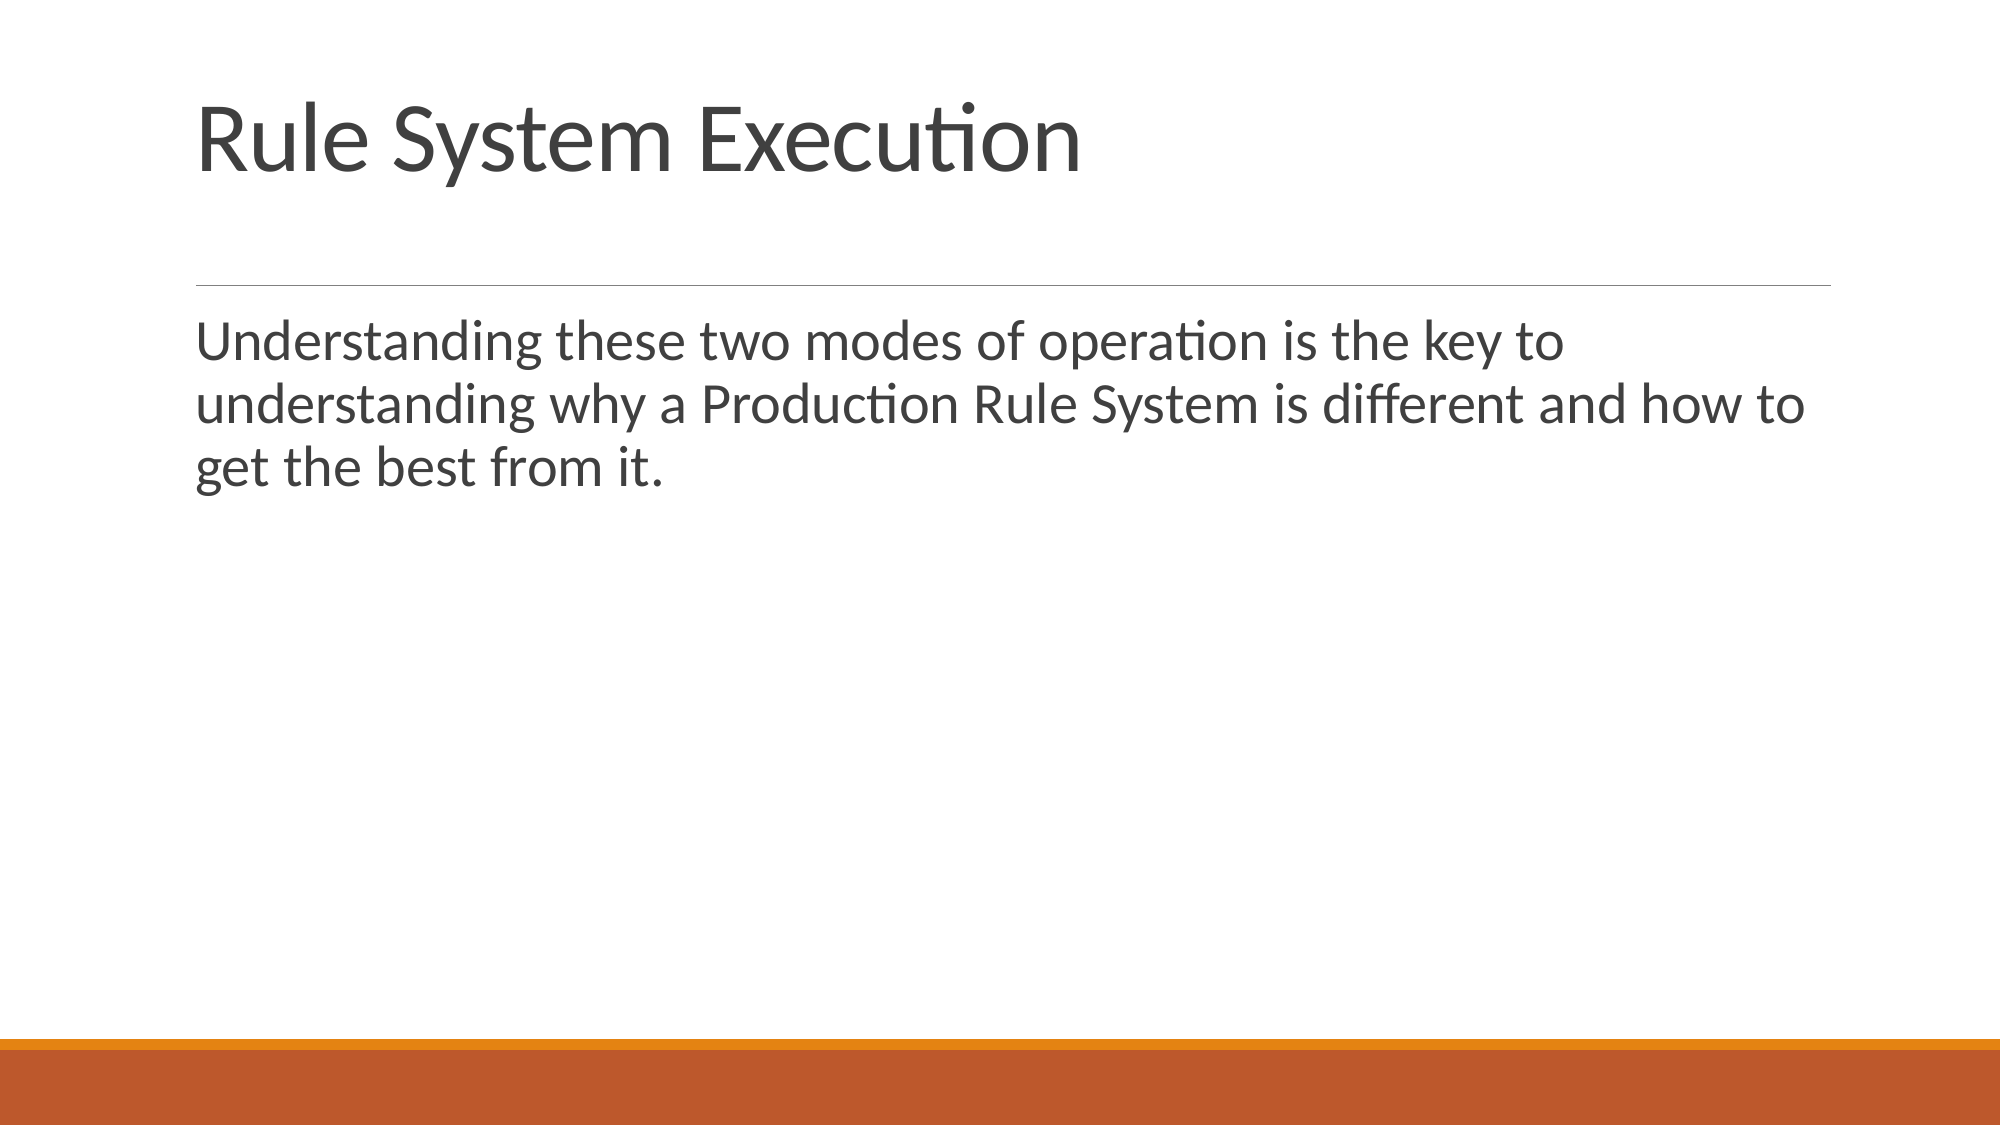

# Rule System Execution
Understanding these two modes of operation is the key to understanding why a Production Rule System is different and how to get the best from it.